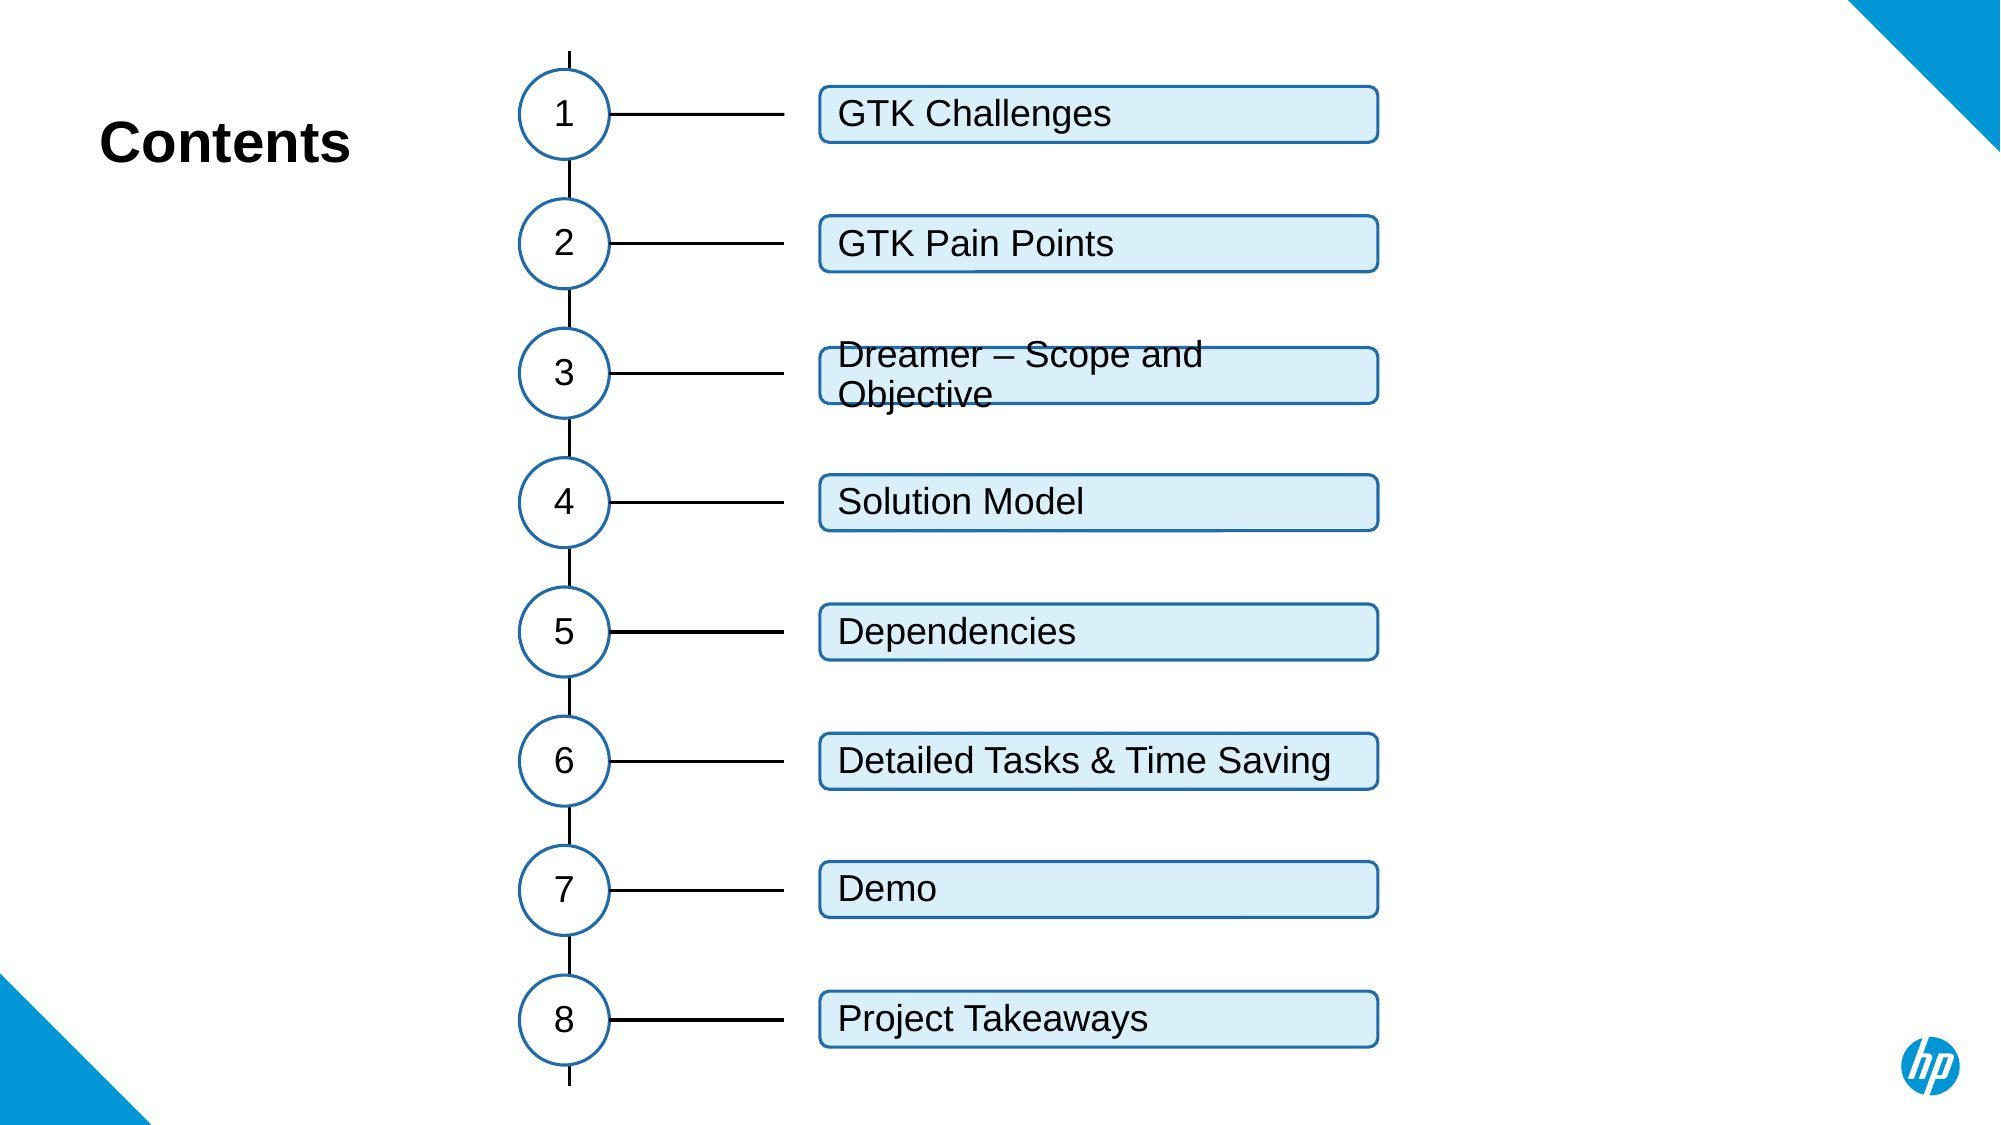

# Contents
1
GTK Challenges
2
GTK Pain Points
3
Dreamer – Scope and Objective
4
Solution Model
5
Dependencies
6
Detailed Tasks & Time Saving
7
Demo
8
Project Takeaways